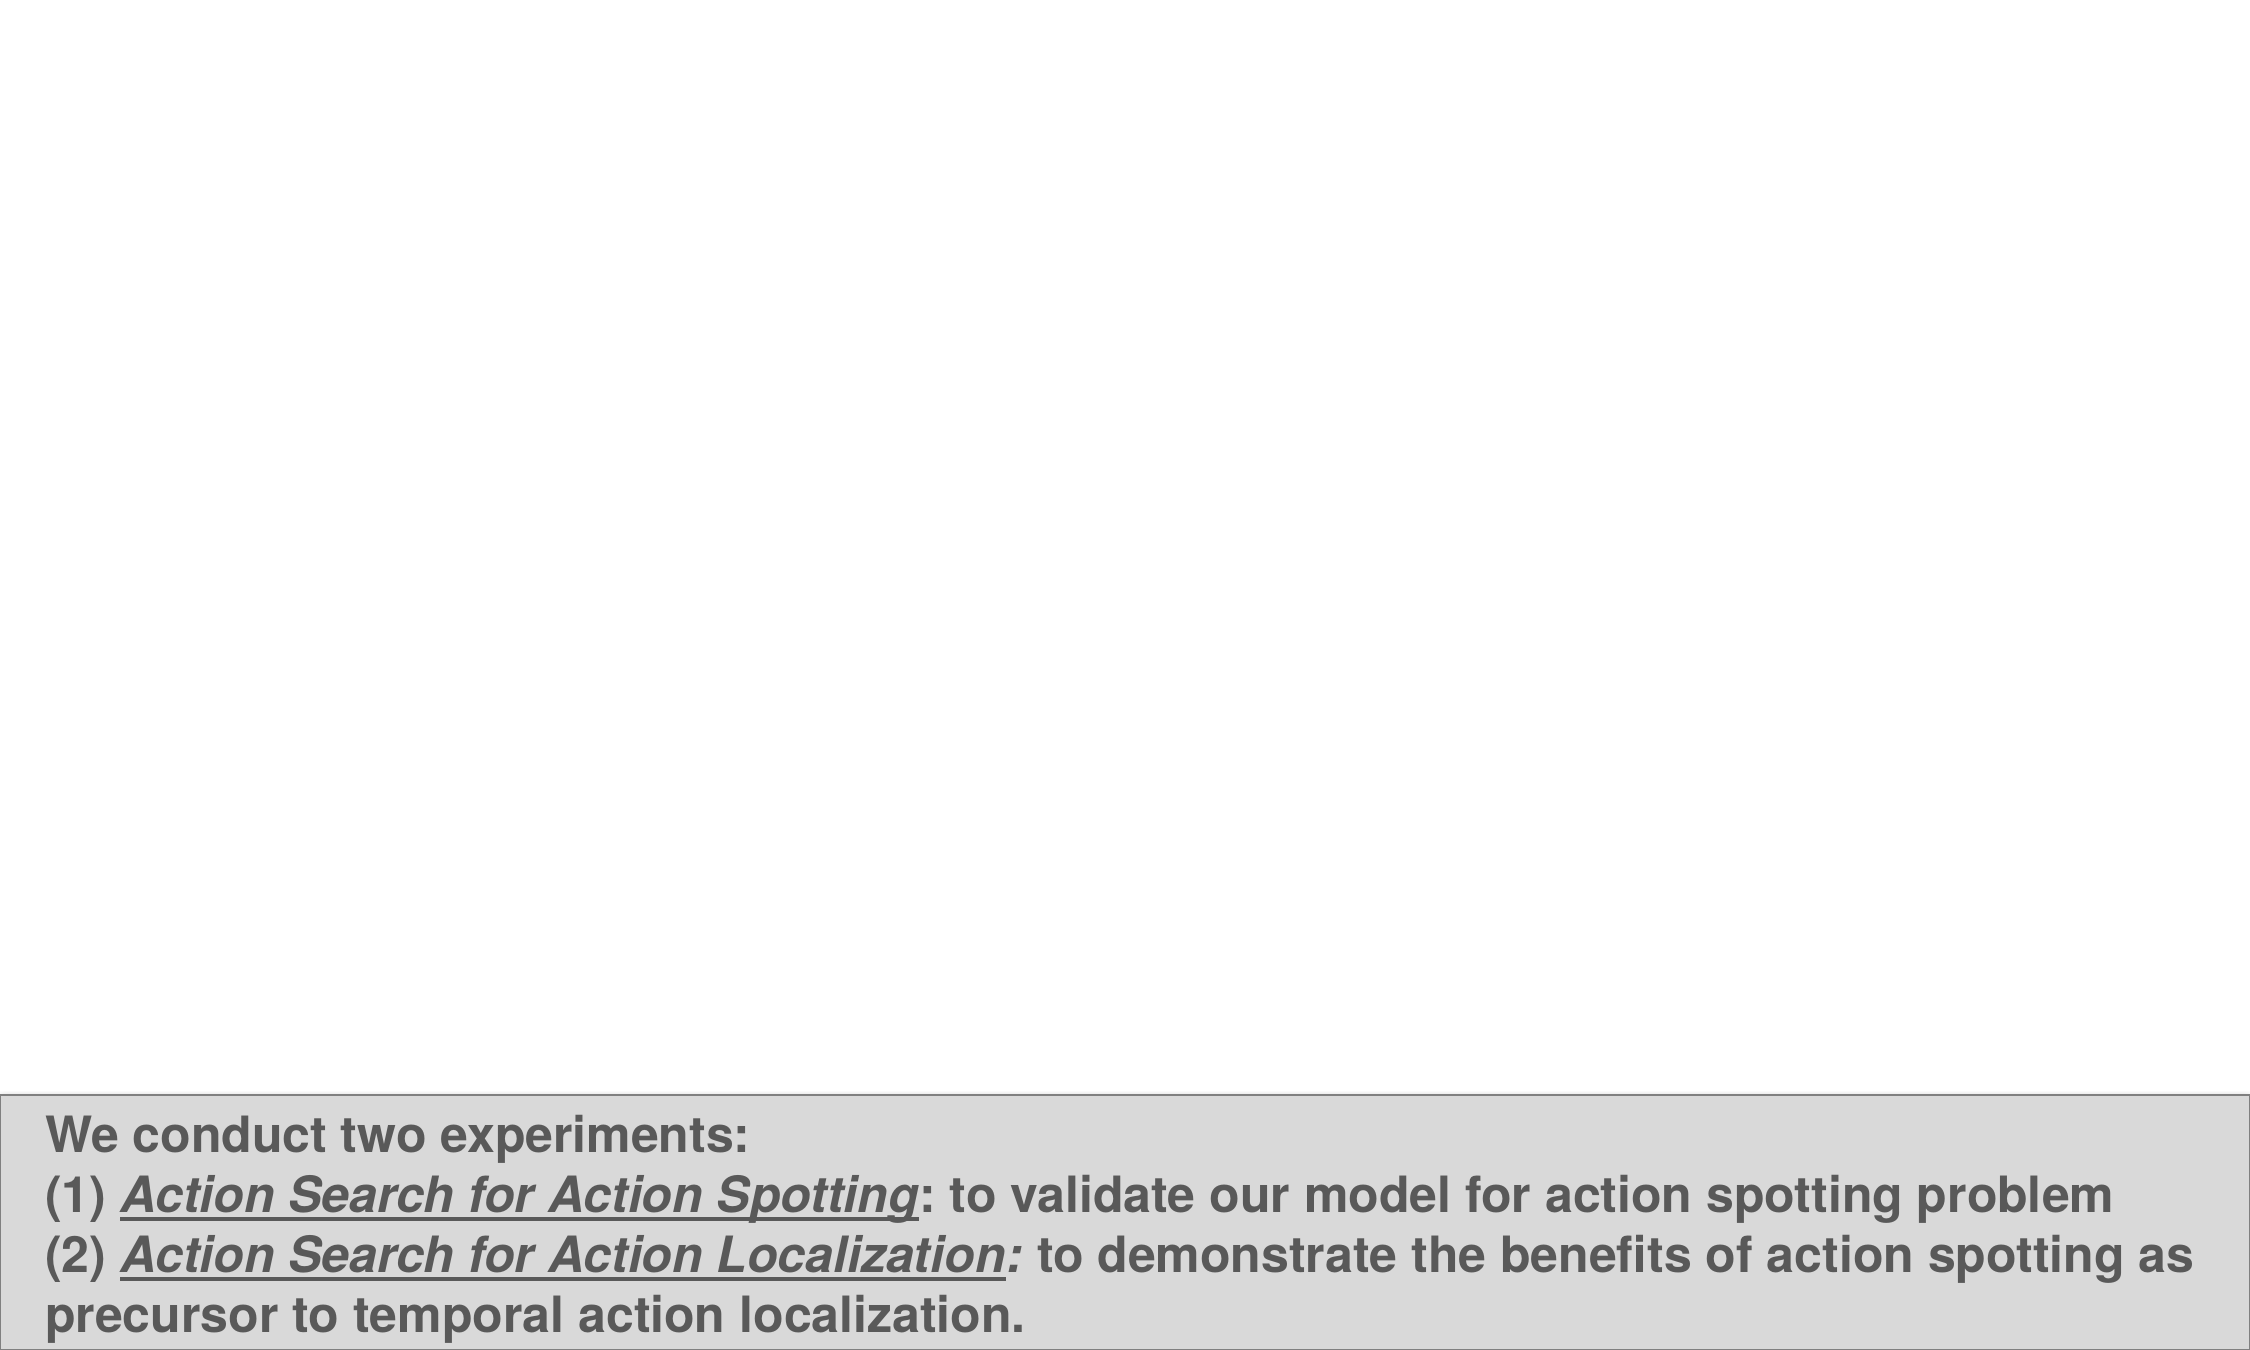

We conduct two experiments:
(1) Action Search for Action Spotting: to validate our model for action spotting problem
(2) Action Search for Action Localization: to demonstrate the benefits of action spotting as precursor to temporal action localization.